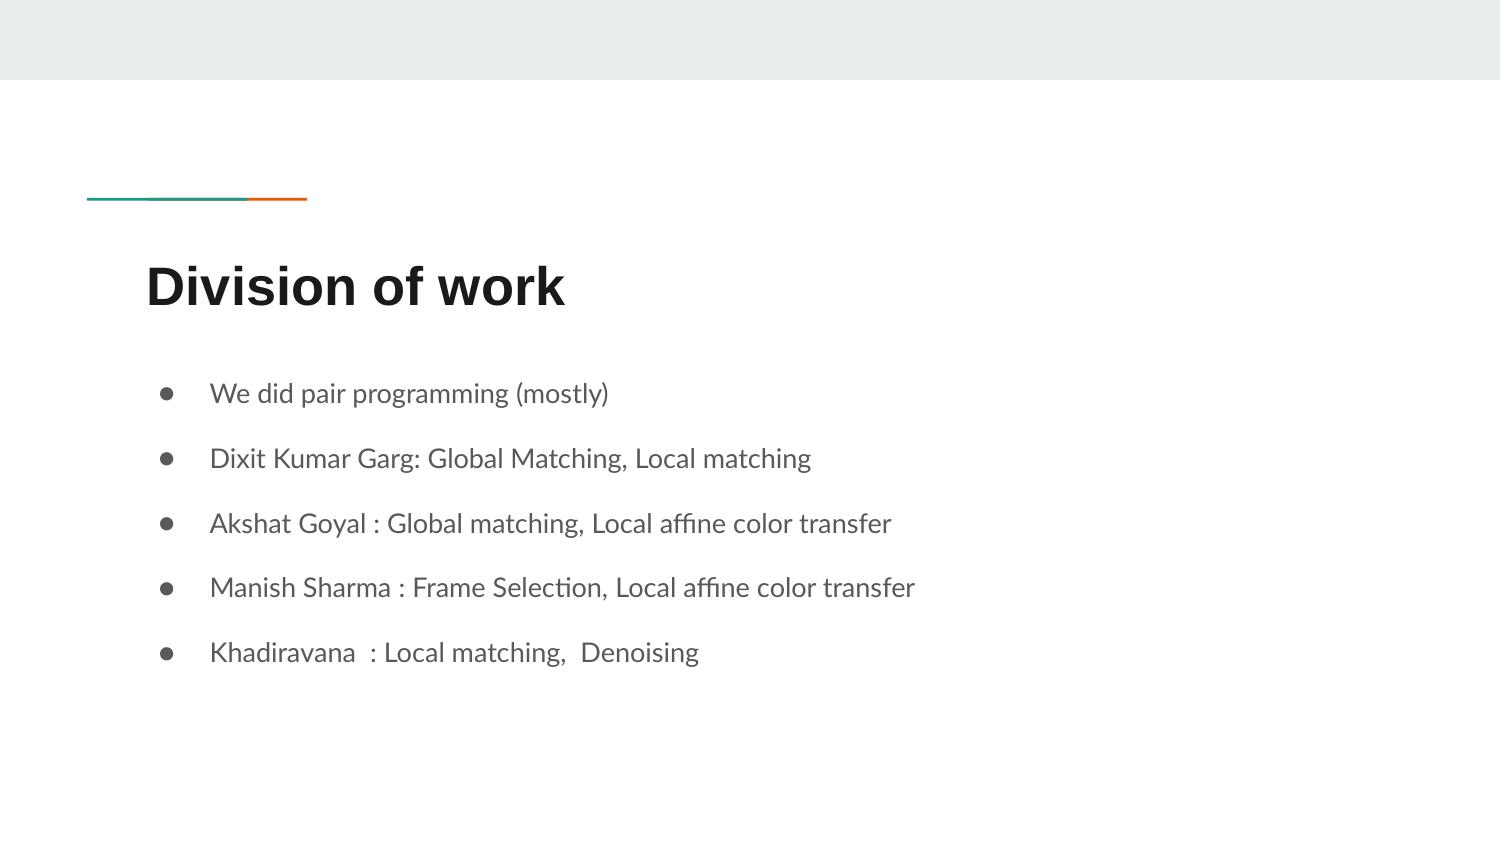

# Division of work

We did pair programming (mostly)
Dixit Kumar Garg: Global Matching, Local matching
Akshat Goyal : Global matching, Local affine color transfer
Manish Sharma : Frame Selection, Local affine color transfer
Khadiravana  : Local matching,  Denoising